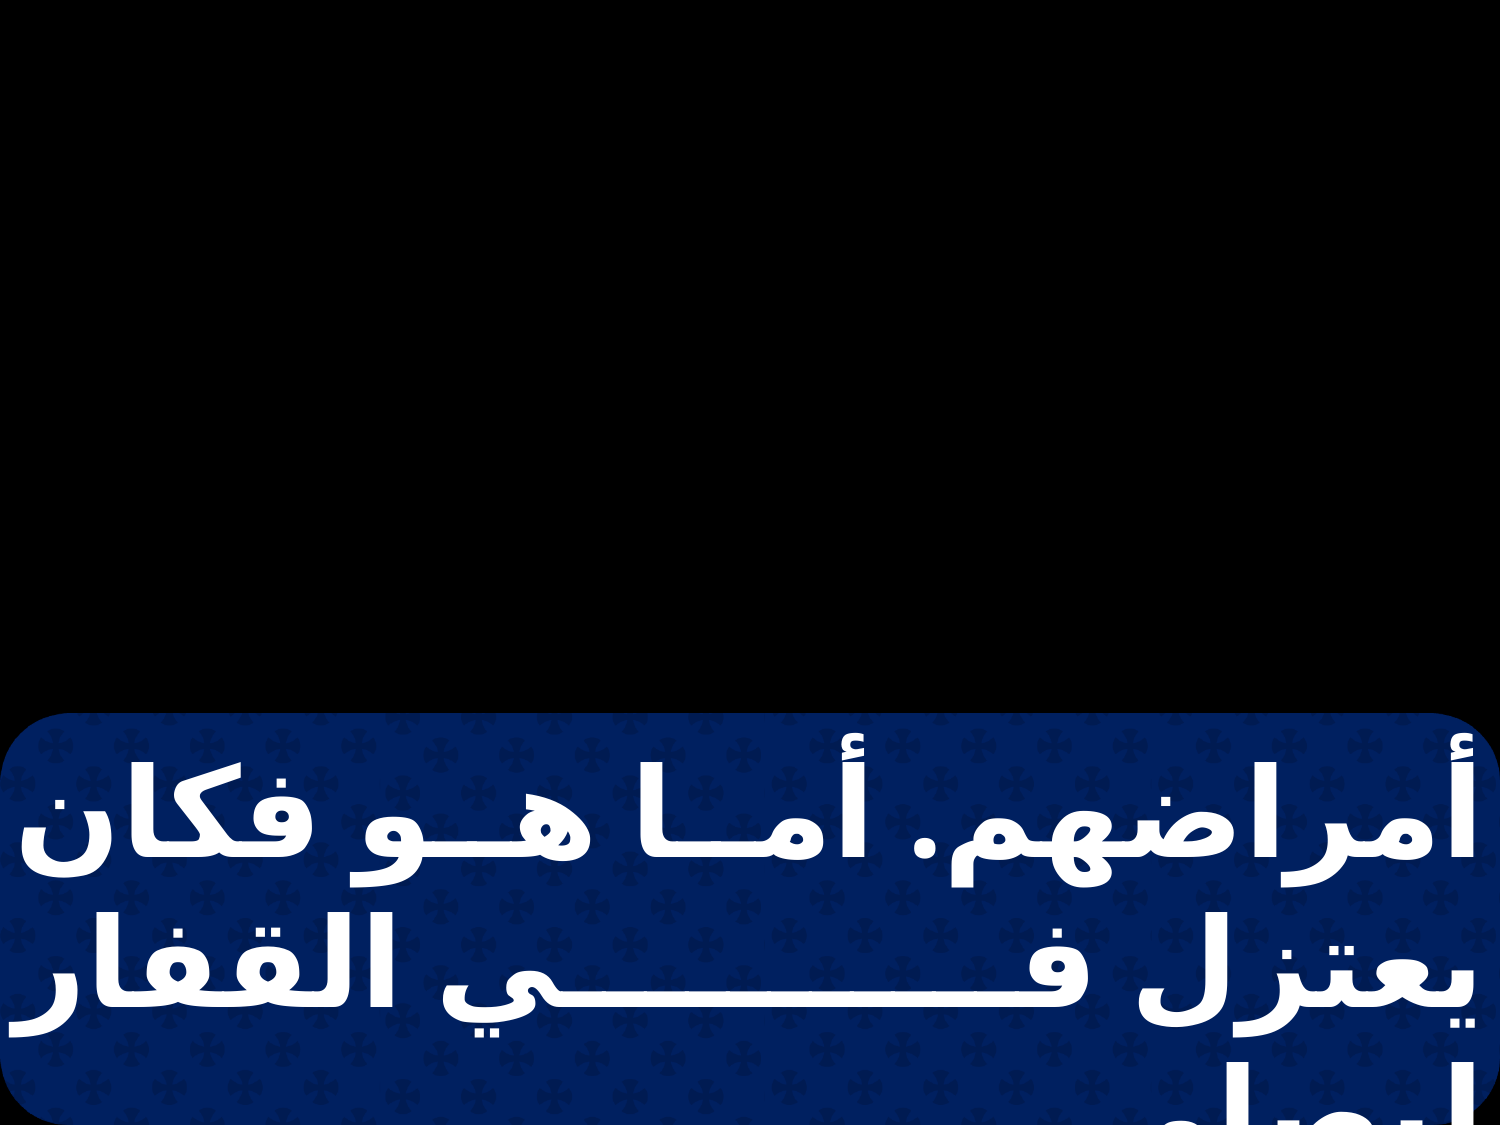

أمراضهم. أما هو فكان يعتزل في القفار ليصلي.